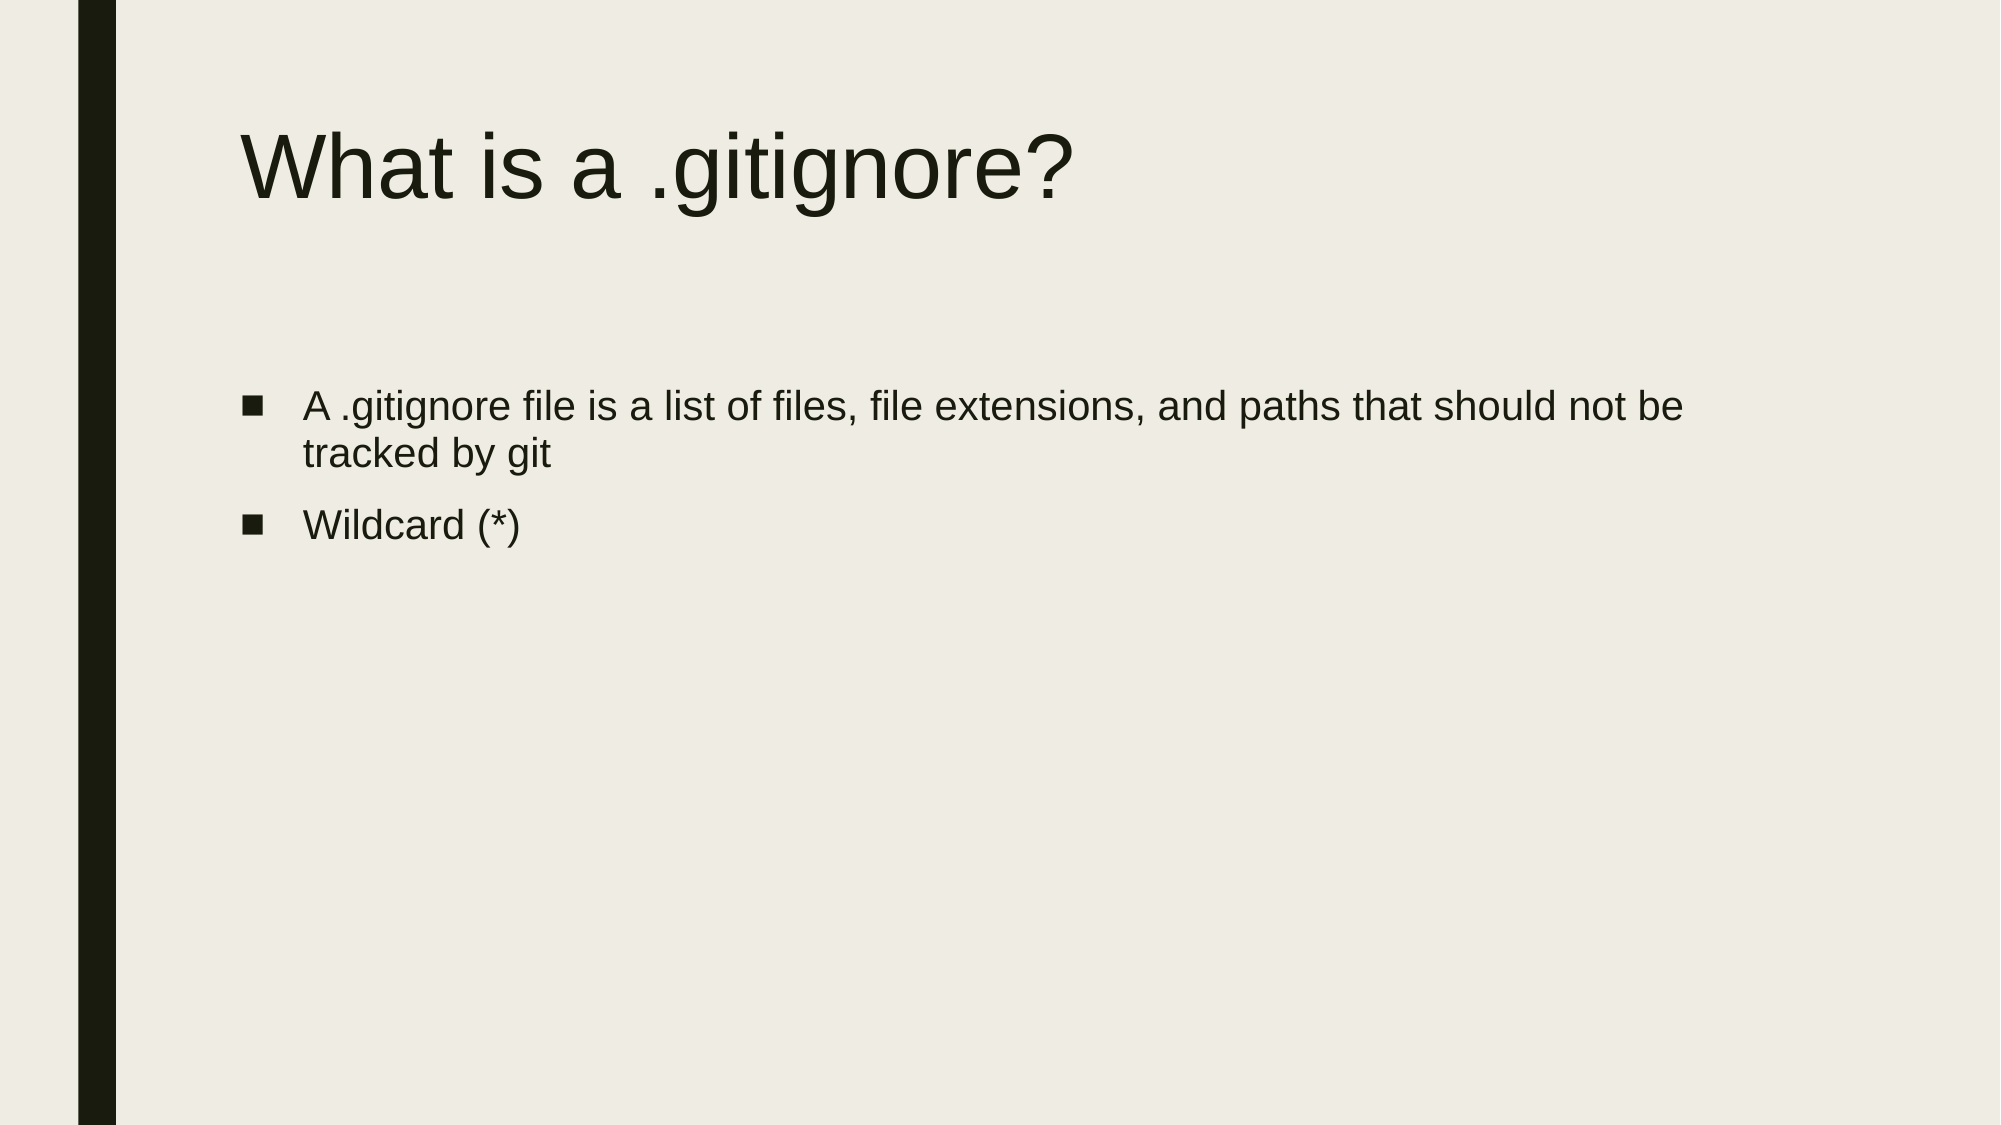

# What is a .gitignore?
A .gitignore file is a list of files, file extensions, and paths that should not be tracked by git
Wildcard (*)